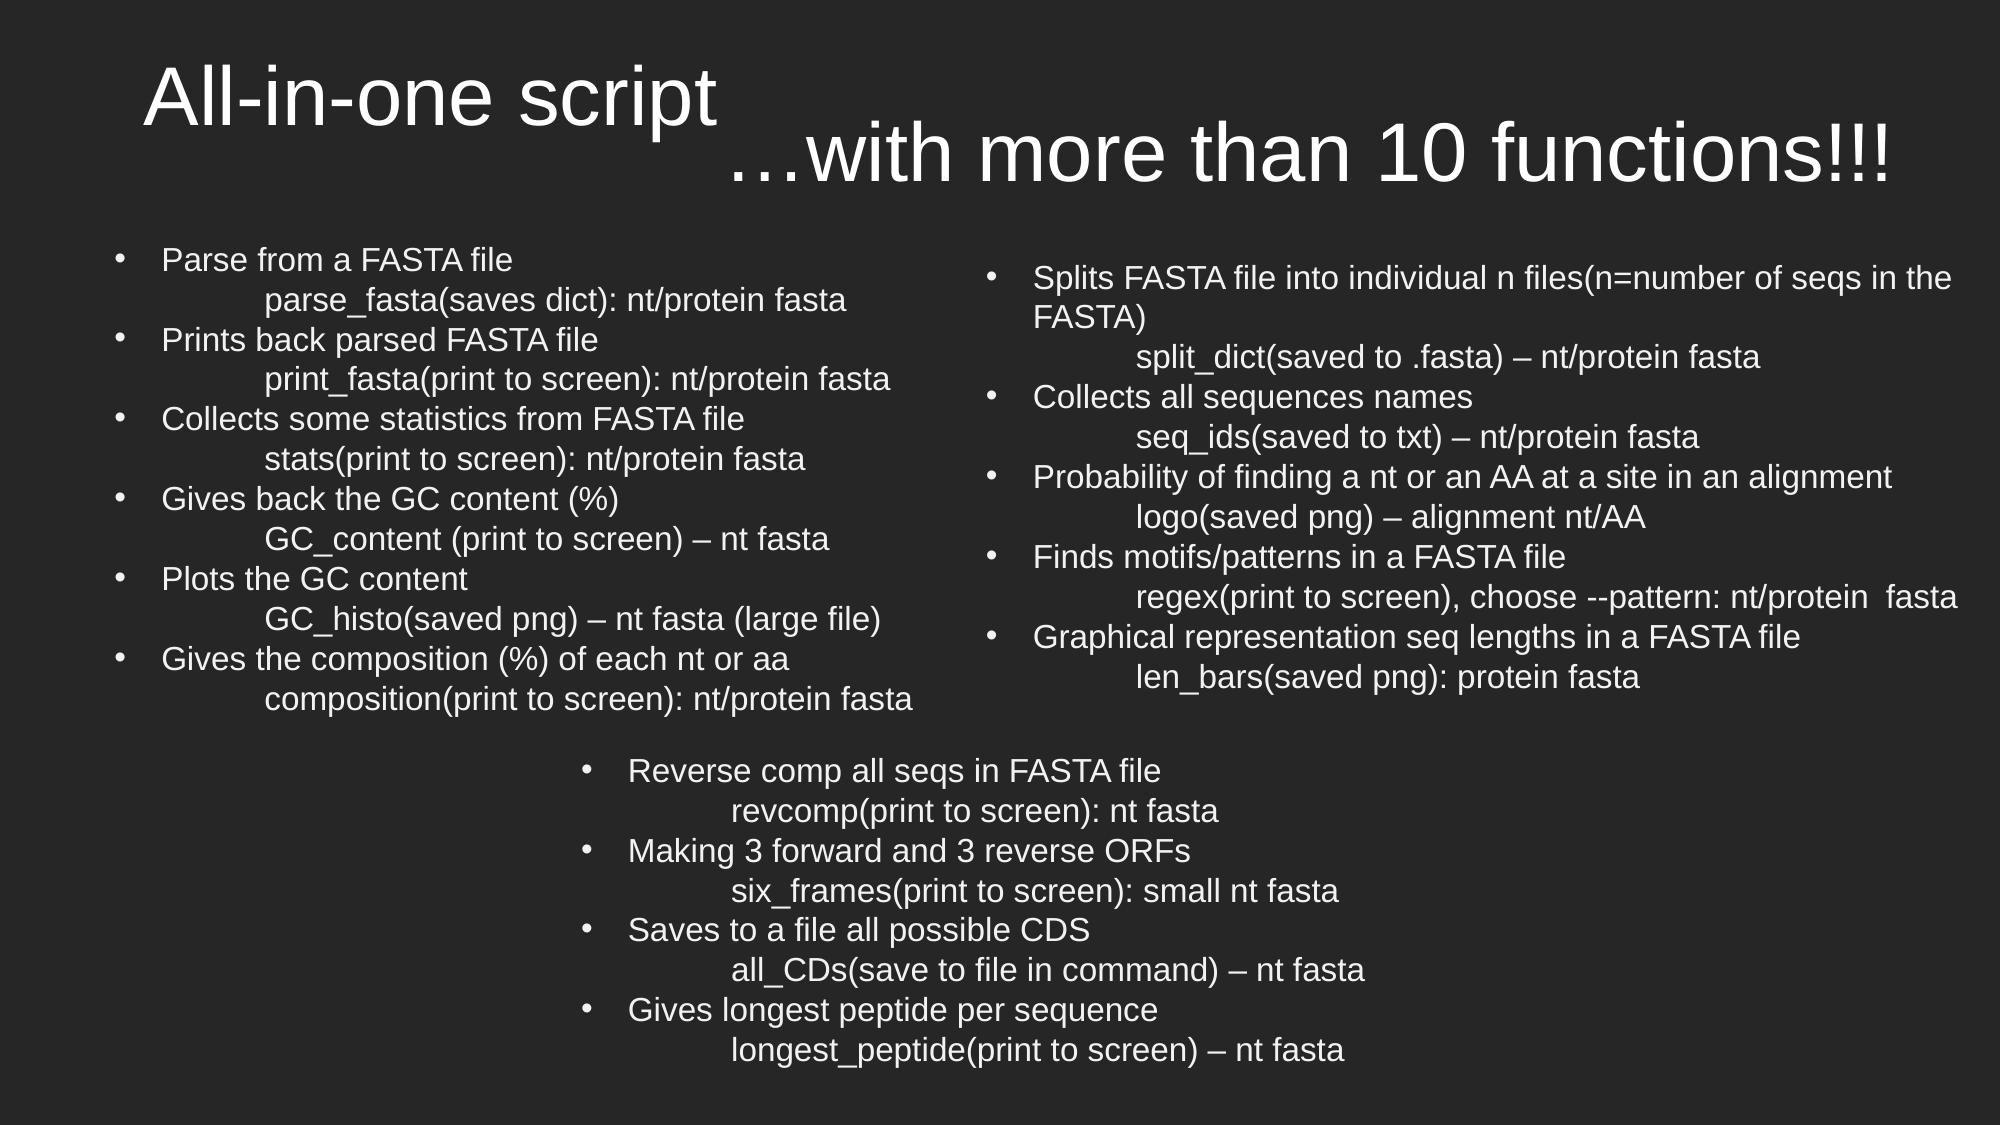

# All-in-one script
…with more than 10 functions!!!
Parse from a FASTA file
	parse_fasta(saves dict): nt/protein fasta
Prints back parsed FASTA file
	print_fasta(print to screen): nt/protein fasta
Collects some statistics from FASTA file
	stats(print to screen): nt/protein fasta
Gives back the GC content (%)
	GC_content (print to screen) – nt fasta
Plots the GC content
	GC_histo(saved png) – nt fasta (large file)
Gives the composition (%) of each nt or aa
	composition(print to screen): nt/protein fasta

Splits FASTA file into individual n files(n=number of seqs in the FASTA)
	split_dict(saved to .fasta) – nt/protein fasta
Collects all sequences names
	seq_ids(saved to txt) – nt/protein fasta
Probability of finding a nt or an AA at a site in an alignment
	logo(saved png) – alignment nt/AA
Finds motifs/patterns in a FASTA file
	regex(print to screen), choose --pattern: nt/protein 	fasta
Graphical representation seq lengths in a FASTA file
	len_bars(saved png): protein fasta
Reverse comp all seqs in FASTA file
	revcomp(print to screen): nt fasta
Making 3 forward and 3 reverse ORFs
	six_frames(print to screen): small nt fasta
Saves to a file all possible CDS
	all_CDs(save to file in command) – nt fasta
Gives longest peptide per sequence
	longest_peptide(print to screen) – nt fasta